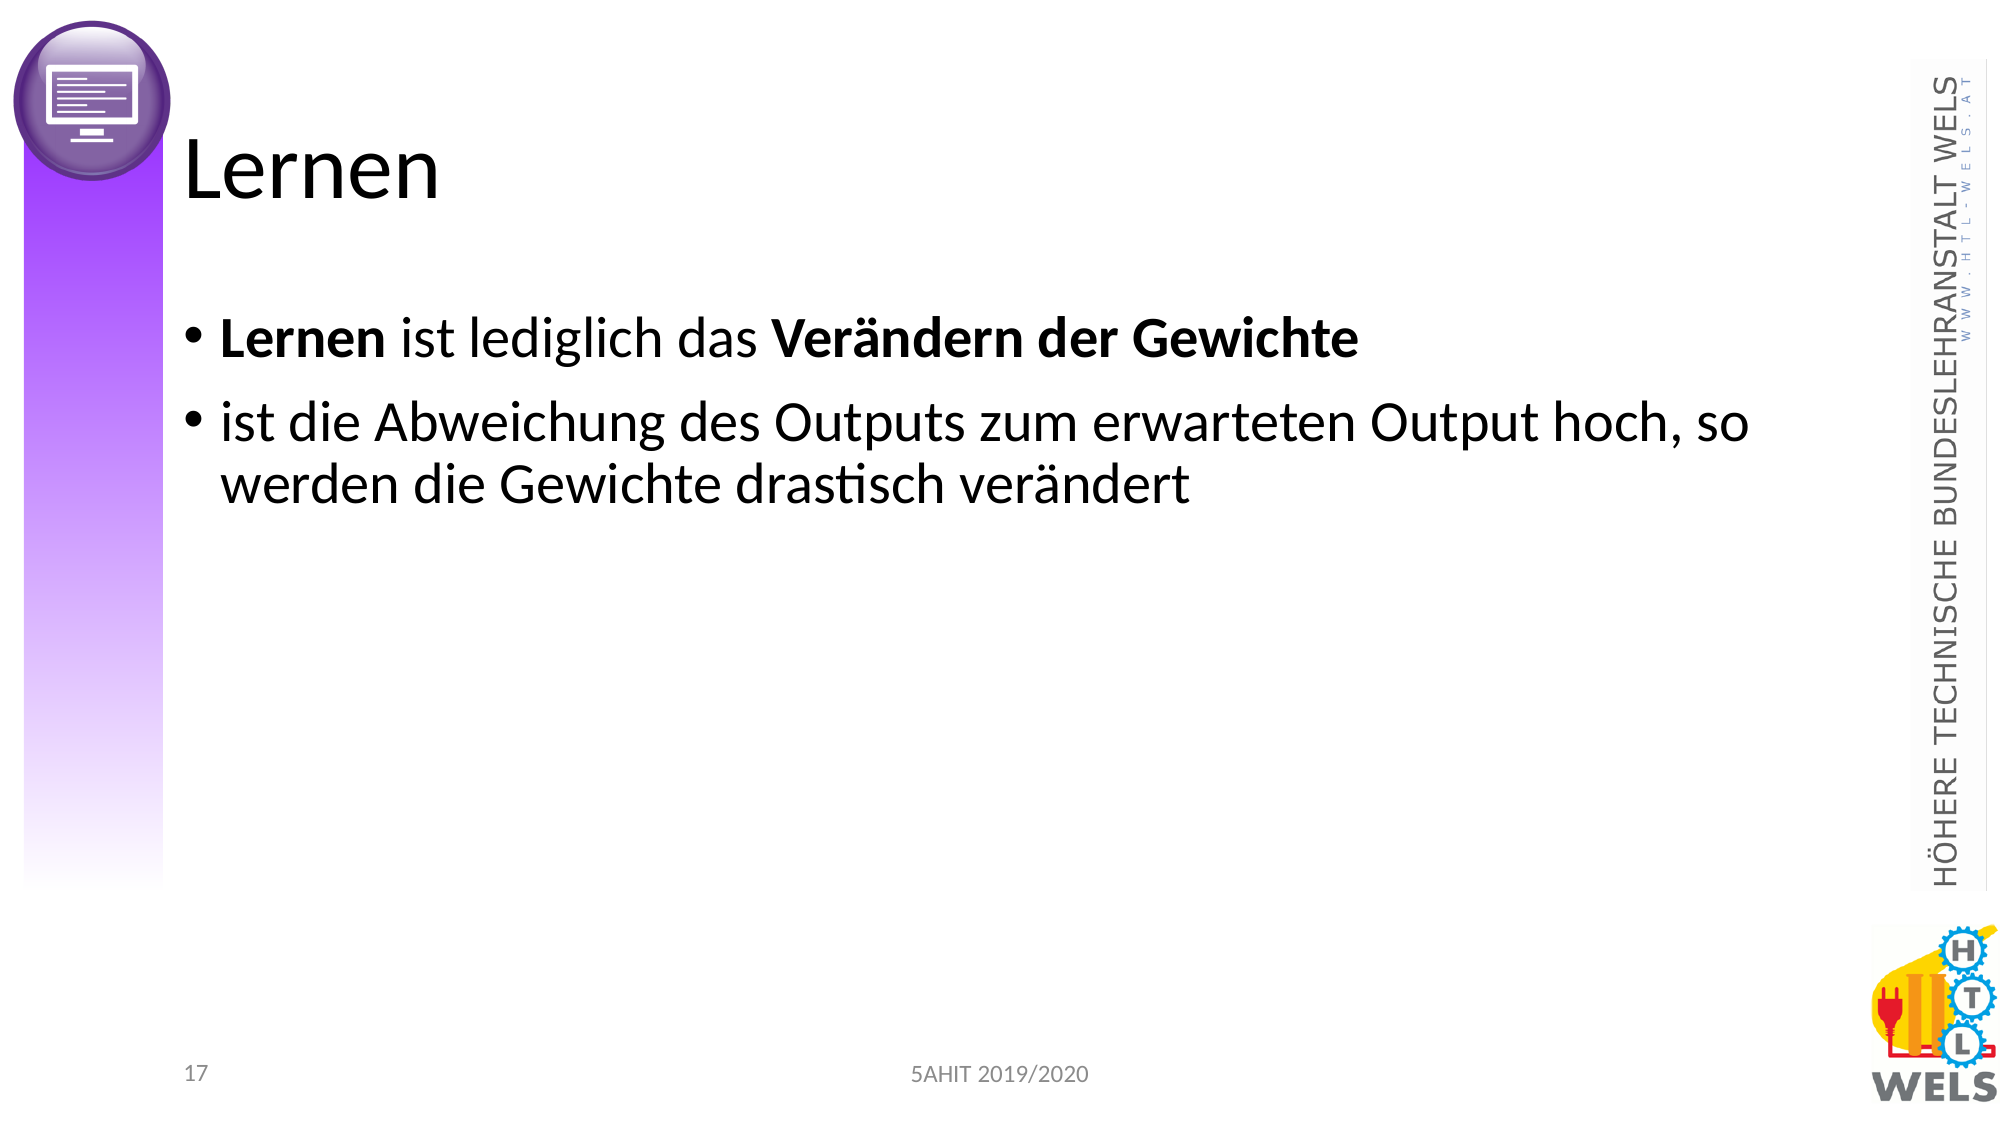

# Lernen
Lernen ist lediglich das Verändern der Gewichte
ist die Abweichung des Outputs zum erwarteten Output hoch, so werden die Gewichte drastisch verändert

17
5AHIT 2019/2020